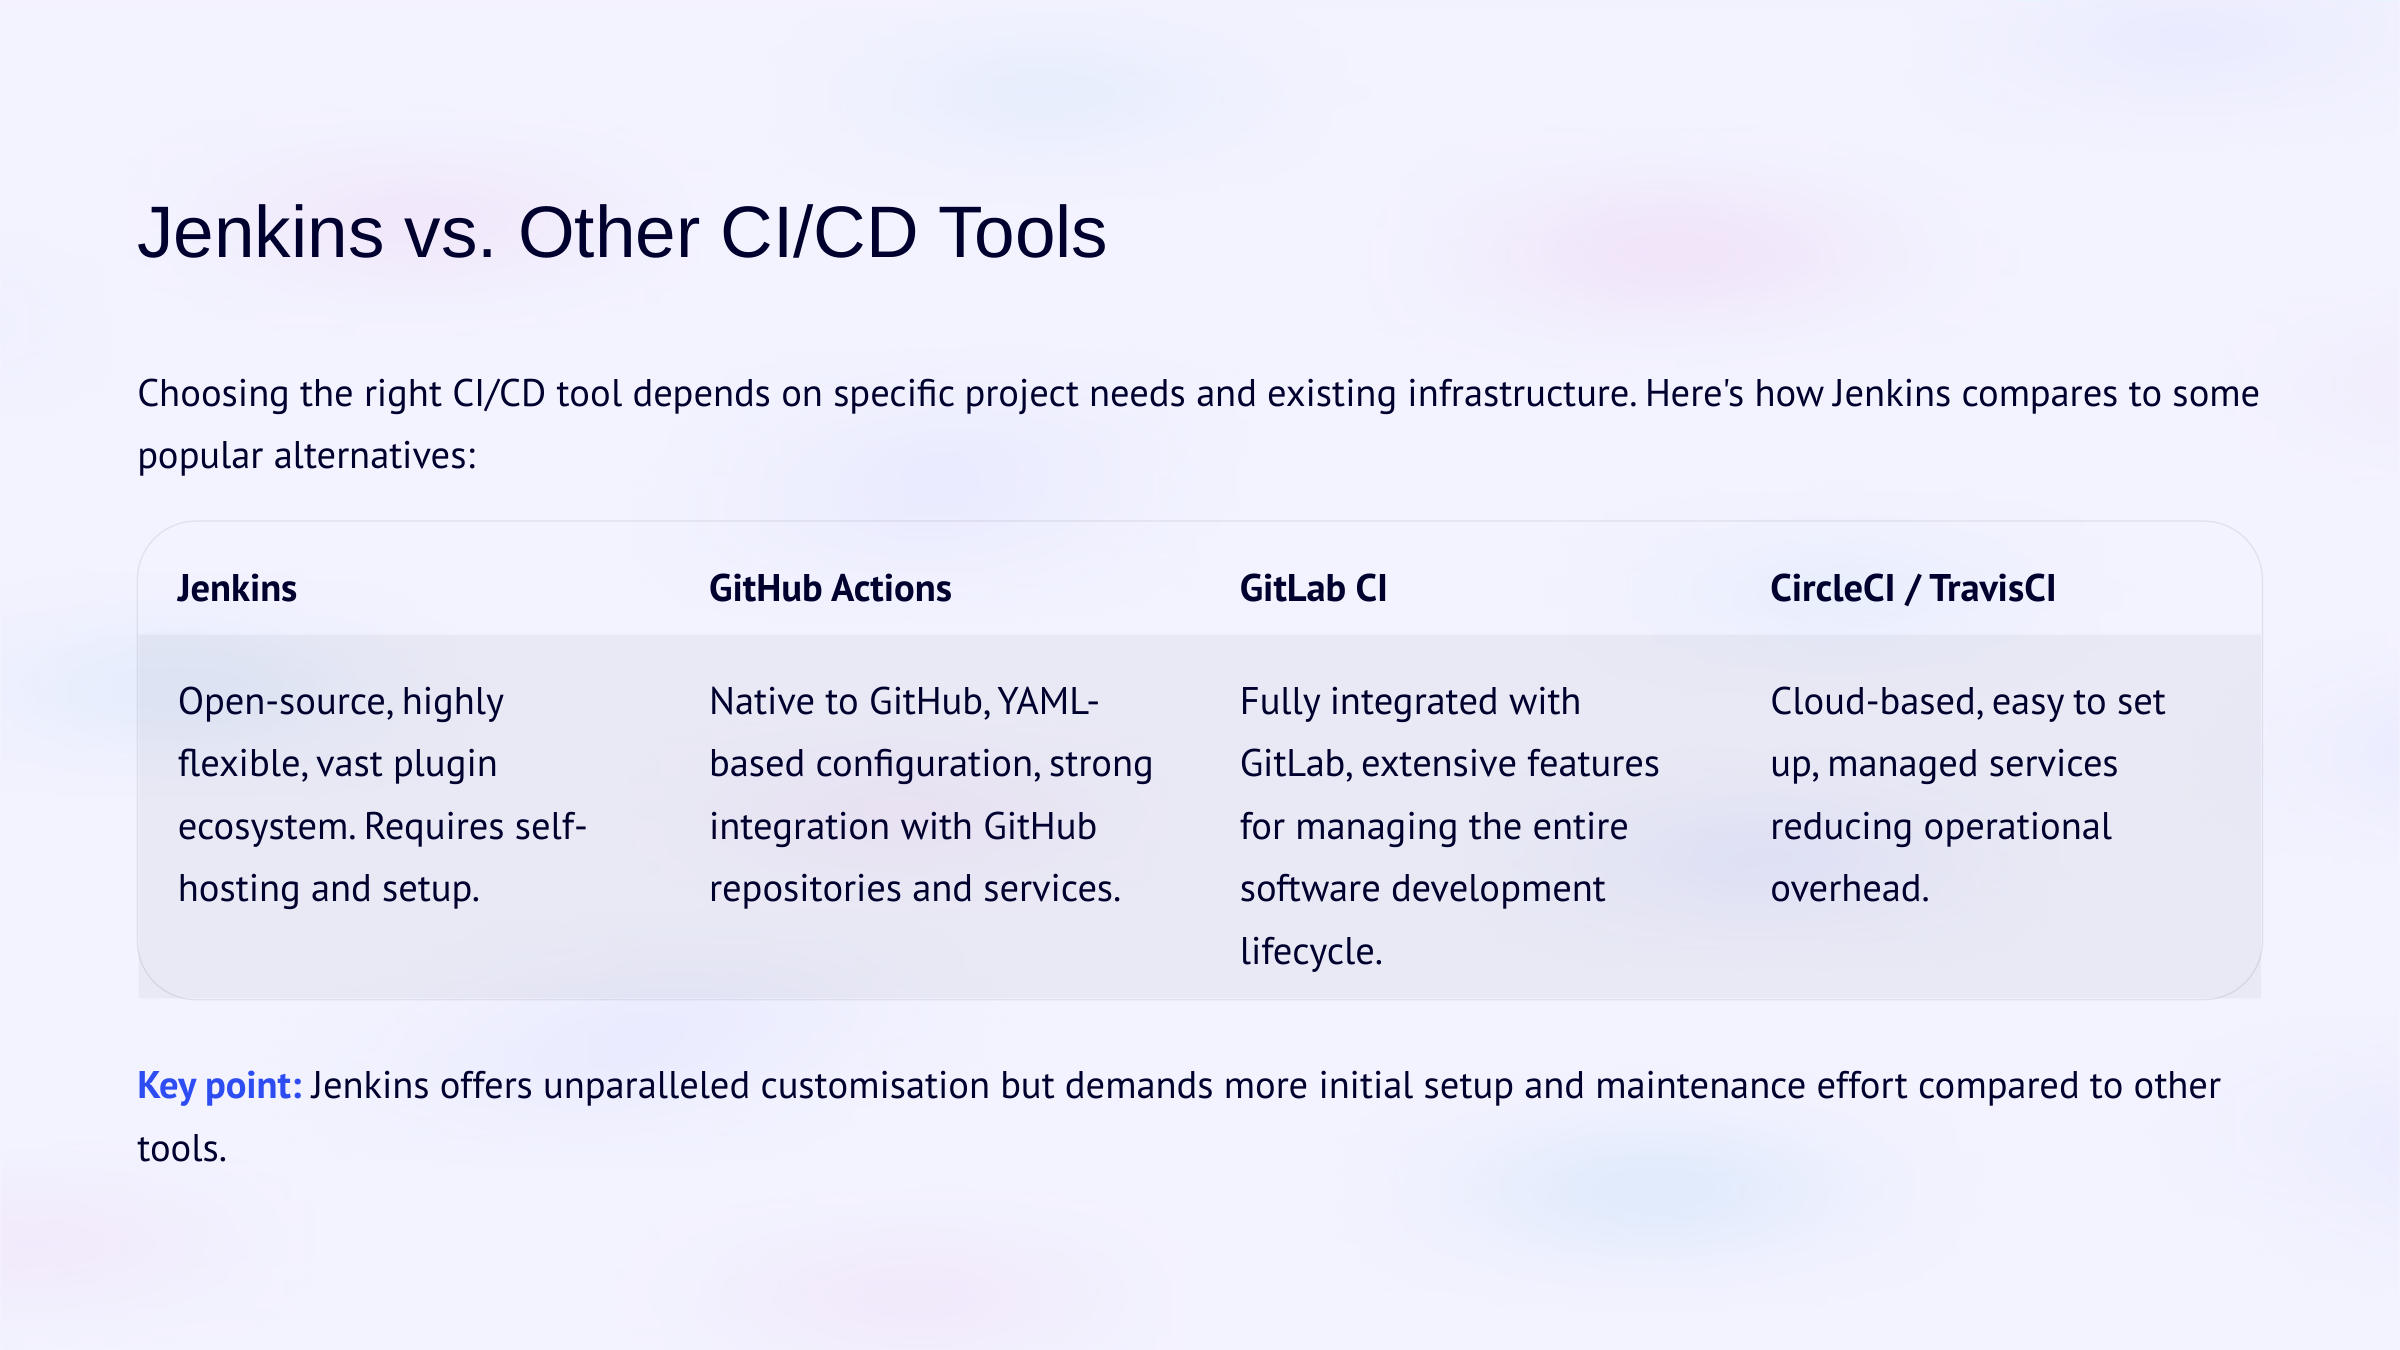

Jenkins vs. Other CI/CD Tools
Choosing the right CI/CD tool depends on specific project needs and existing infrastructure. Here's how Jenkins compares to some popular alternatives:

Jenkins
GitHub Actions
GitLab CI
CircleCI / TravisCI

Open-source, highly flexible, vast plugin ecosystem. Requires self-hosting and setup.
Native to GitHub, YAML-based configuration, strong integration with GitHub repositories and services.
Fully integrated with GitLab, extensive features for managing the entire software development lifecycle.
Cloud-based, easy to set up, managed services reducing operational overhead.
Key point: Jenkins offers unparalleled customisation but demands more initial setup and maintenance effort compared to other tools.